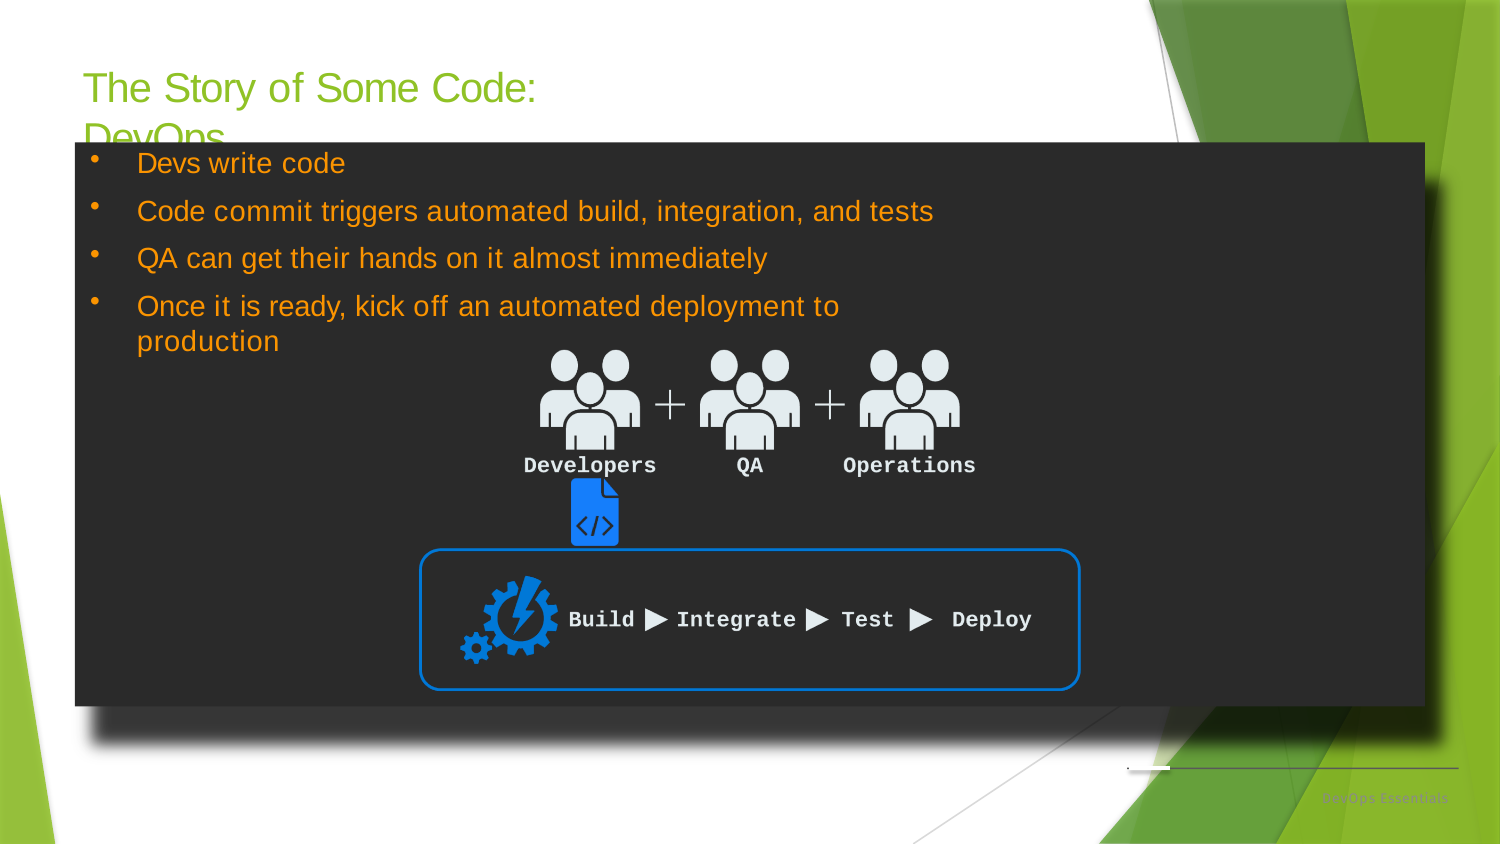

# The Story of Some Code: DevOps
Devs write code
Code commit triggers automated build, integration, and tests
QA can get their hands on it almost immediately
Once it is ready, kick off an automated deployment to production

DevOps Essentials